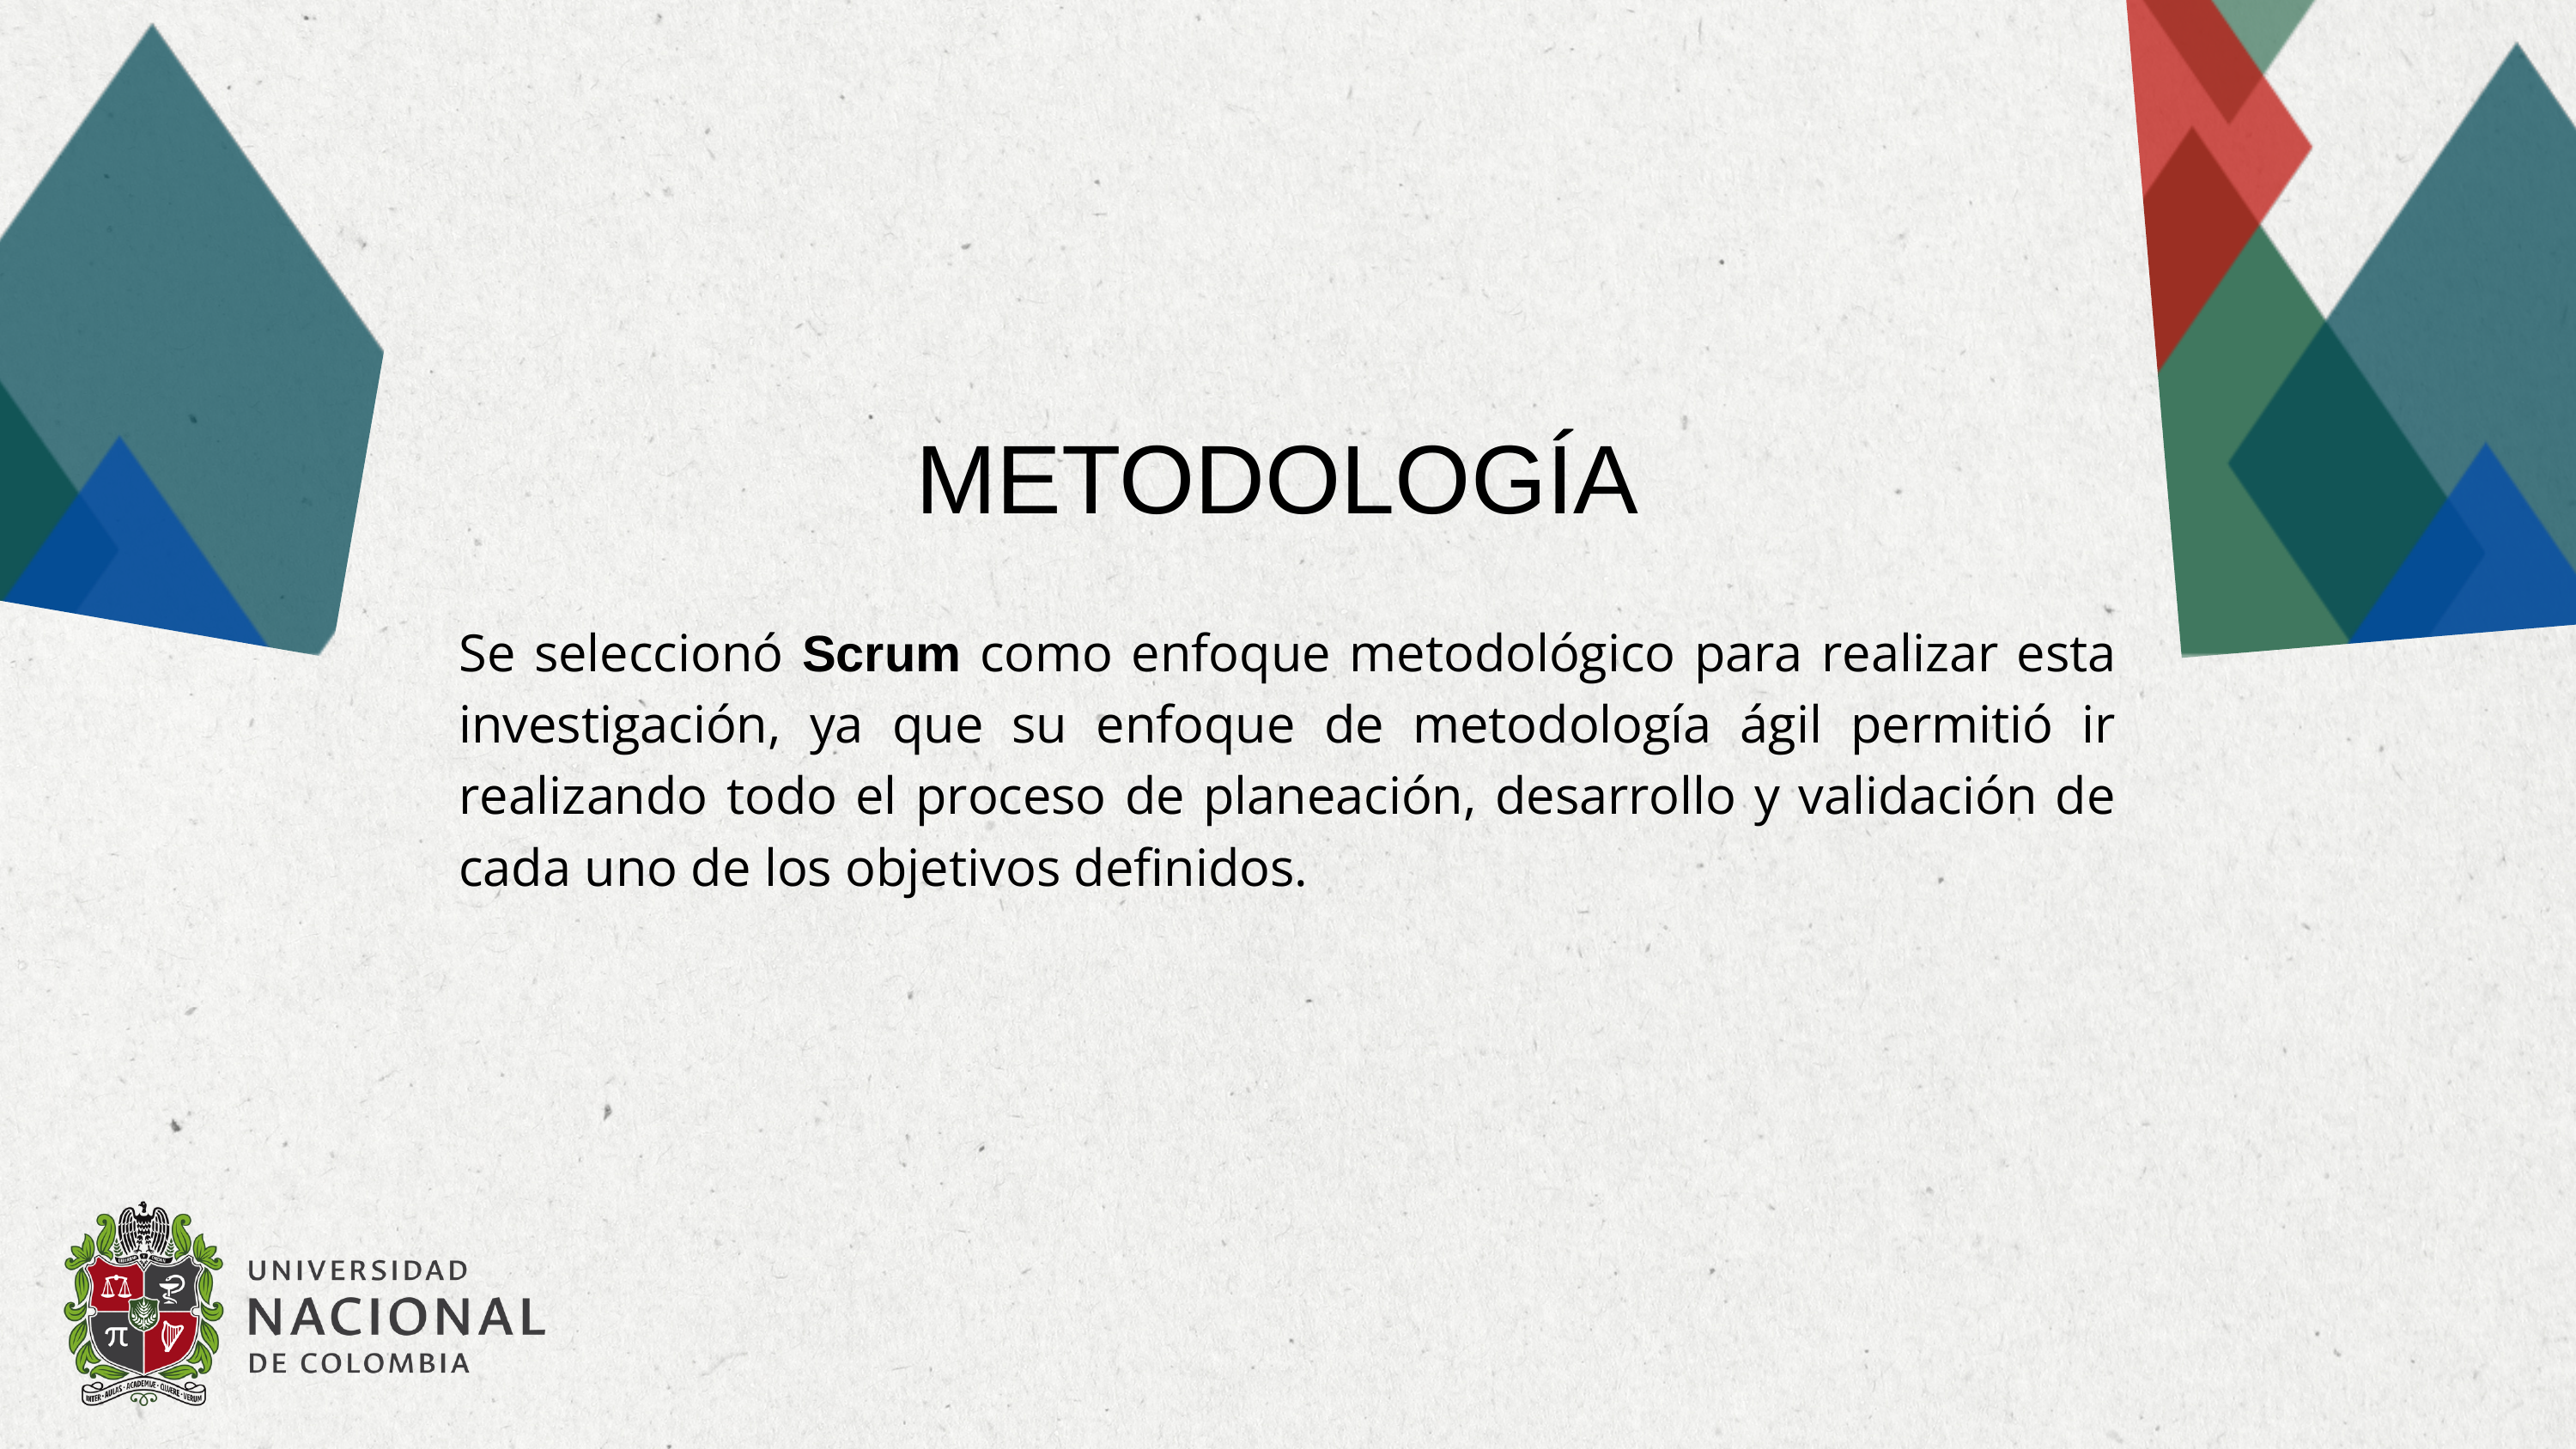

METODOLOGÍA
Se seleccionó Scrum como enfoque metodológico para realizar esta investigación, ya que su enfoque de metodología ágil permitió ir realizando todo el proceso de planeación, desarrollo y validación de cada uno de los objetivos definidos.